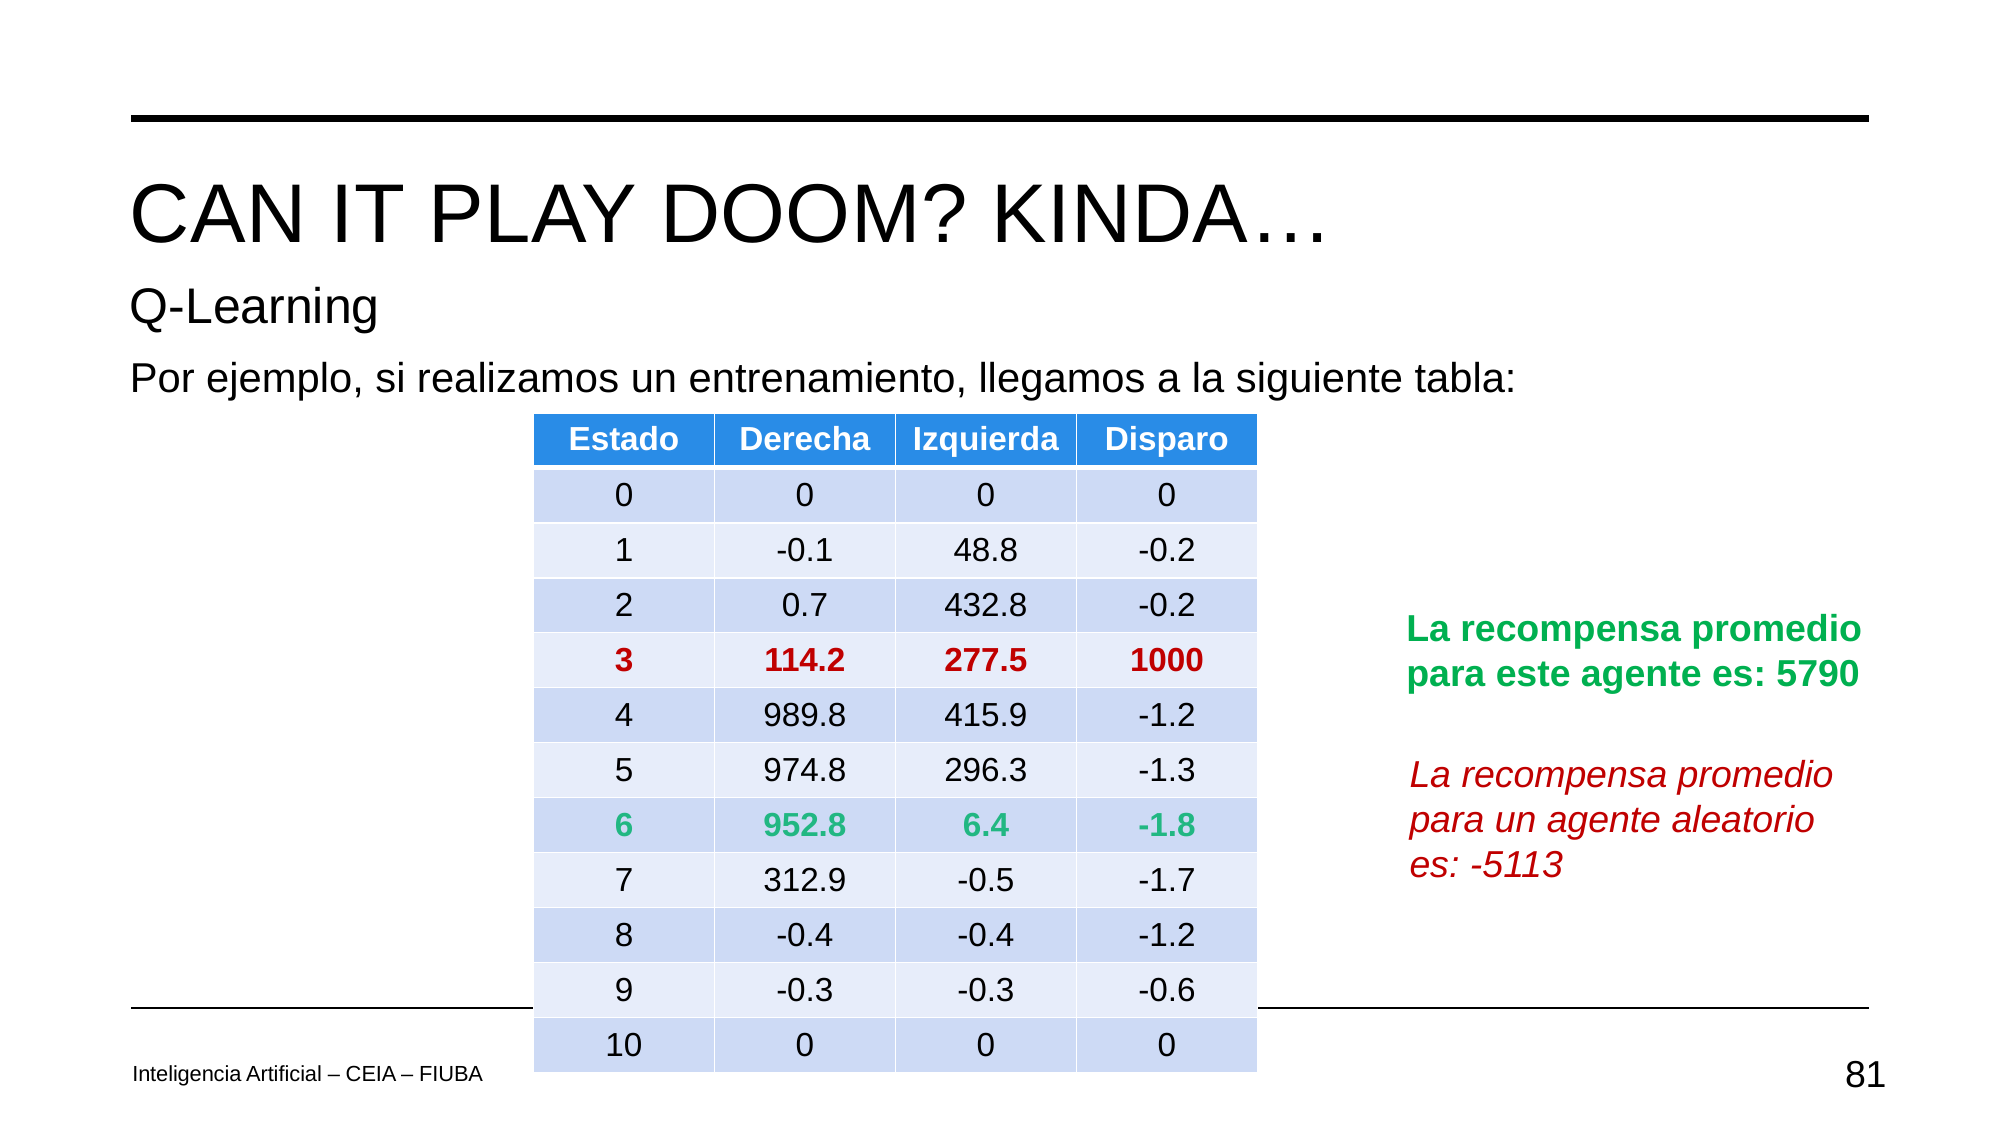

# CAN IT Play Doom? KINDA…
Q-Learning
Por ejemplo, si realizamos un entrenamiento, llegamos a la siguiente tabla:

| Estado | Derecha | Izquierda | Disparo |
| --- | --- | --- | --- |
| 0 | 0 | 0 | 0 |
| 1 | -0.1 | 48.8 | -0.2 |
| 2 | 0.7 | 432.8 | -0.2 |
| 3 | 114.2 | 277.5 | 1000 |
| 4 | 989.8 | 415.9 | -1.2 |
| 5 | 974.8 | 296.3 | -1.3 |
| 6 | 952.8 | 6.4 | -1.8 |
| 7 | 312.9 | -0.5 | -1.7 |
| 8 | -0.4 | -0.4 | -1.2 |
| 9 | -0.3 | -0.3 | -0.6 |
| 10 | 0 | 0 | 0 |
La recompensa promedio para este agente es: 5790
La recompensa promedio para un agente aleatorio es: -5113
Inteligencia Artificial – CEIA – FIUBA
81
Image by vectorjuice